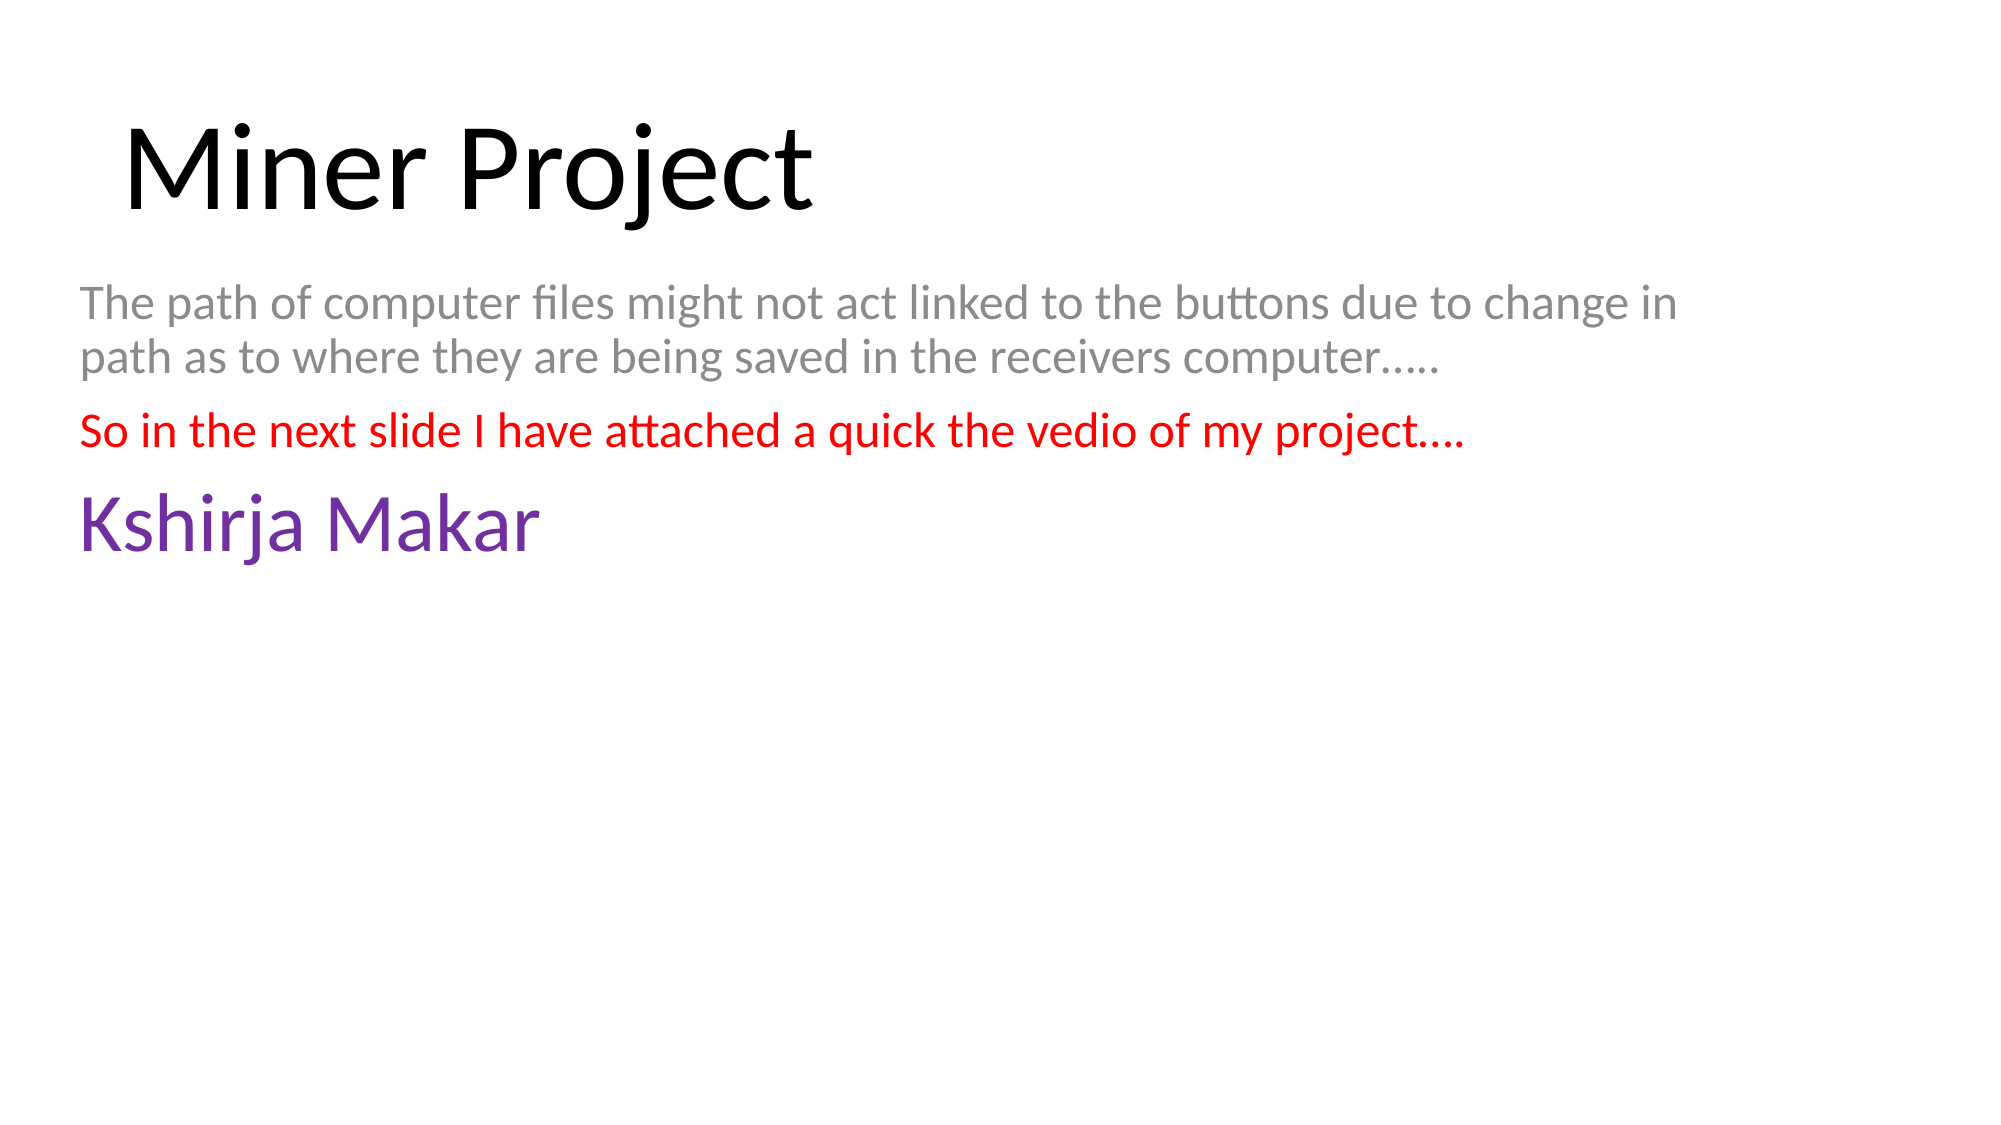

# Miner Project
The path of computer files might not act linked to the buttons due to change in path as to where they are being saved in the receivers computer…..
So in the next slide I have attached a quick the vedio of my project….
Kshirja Makar